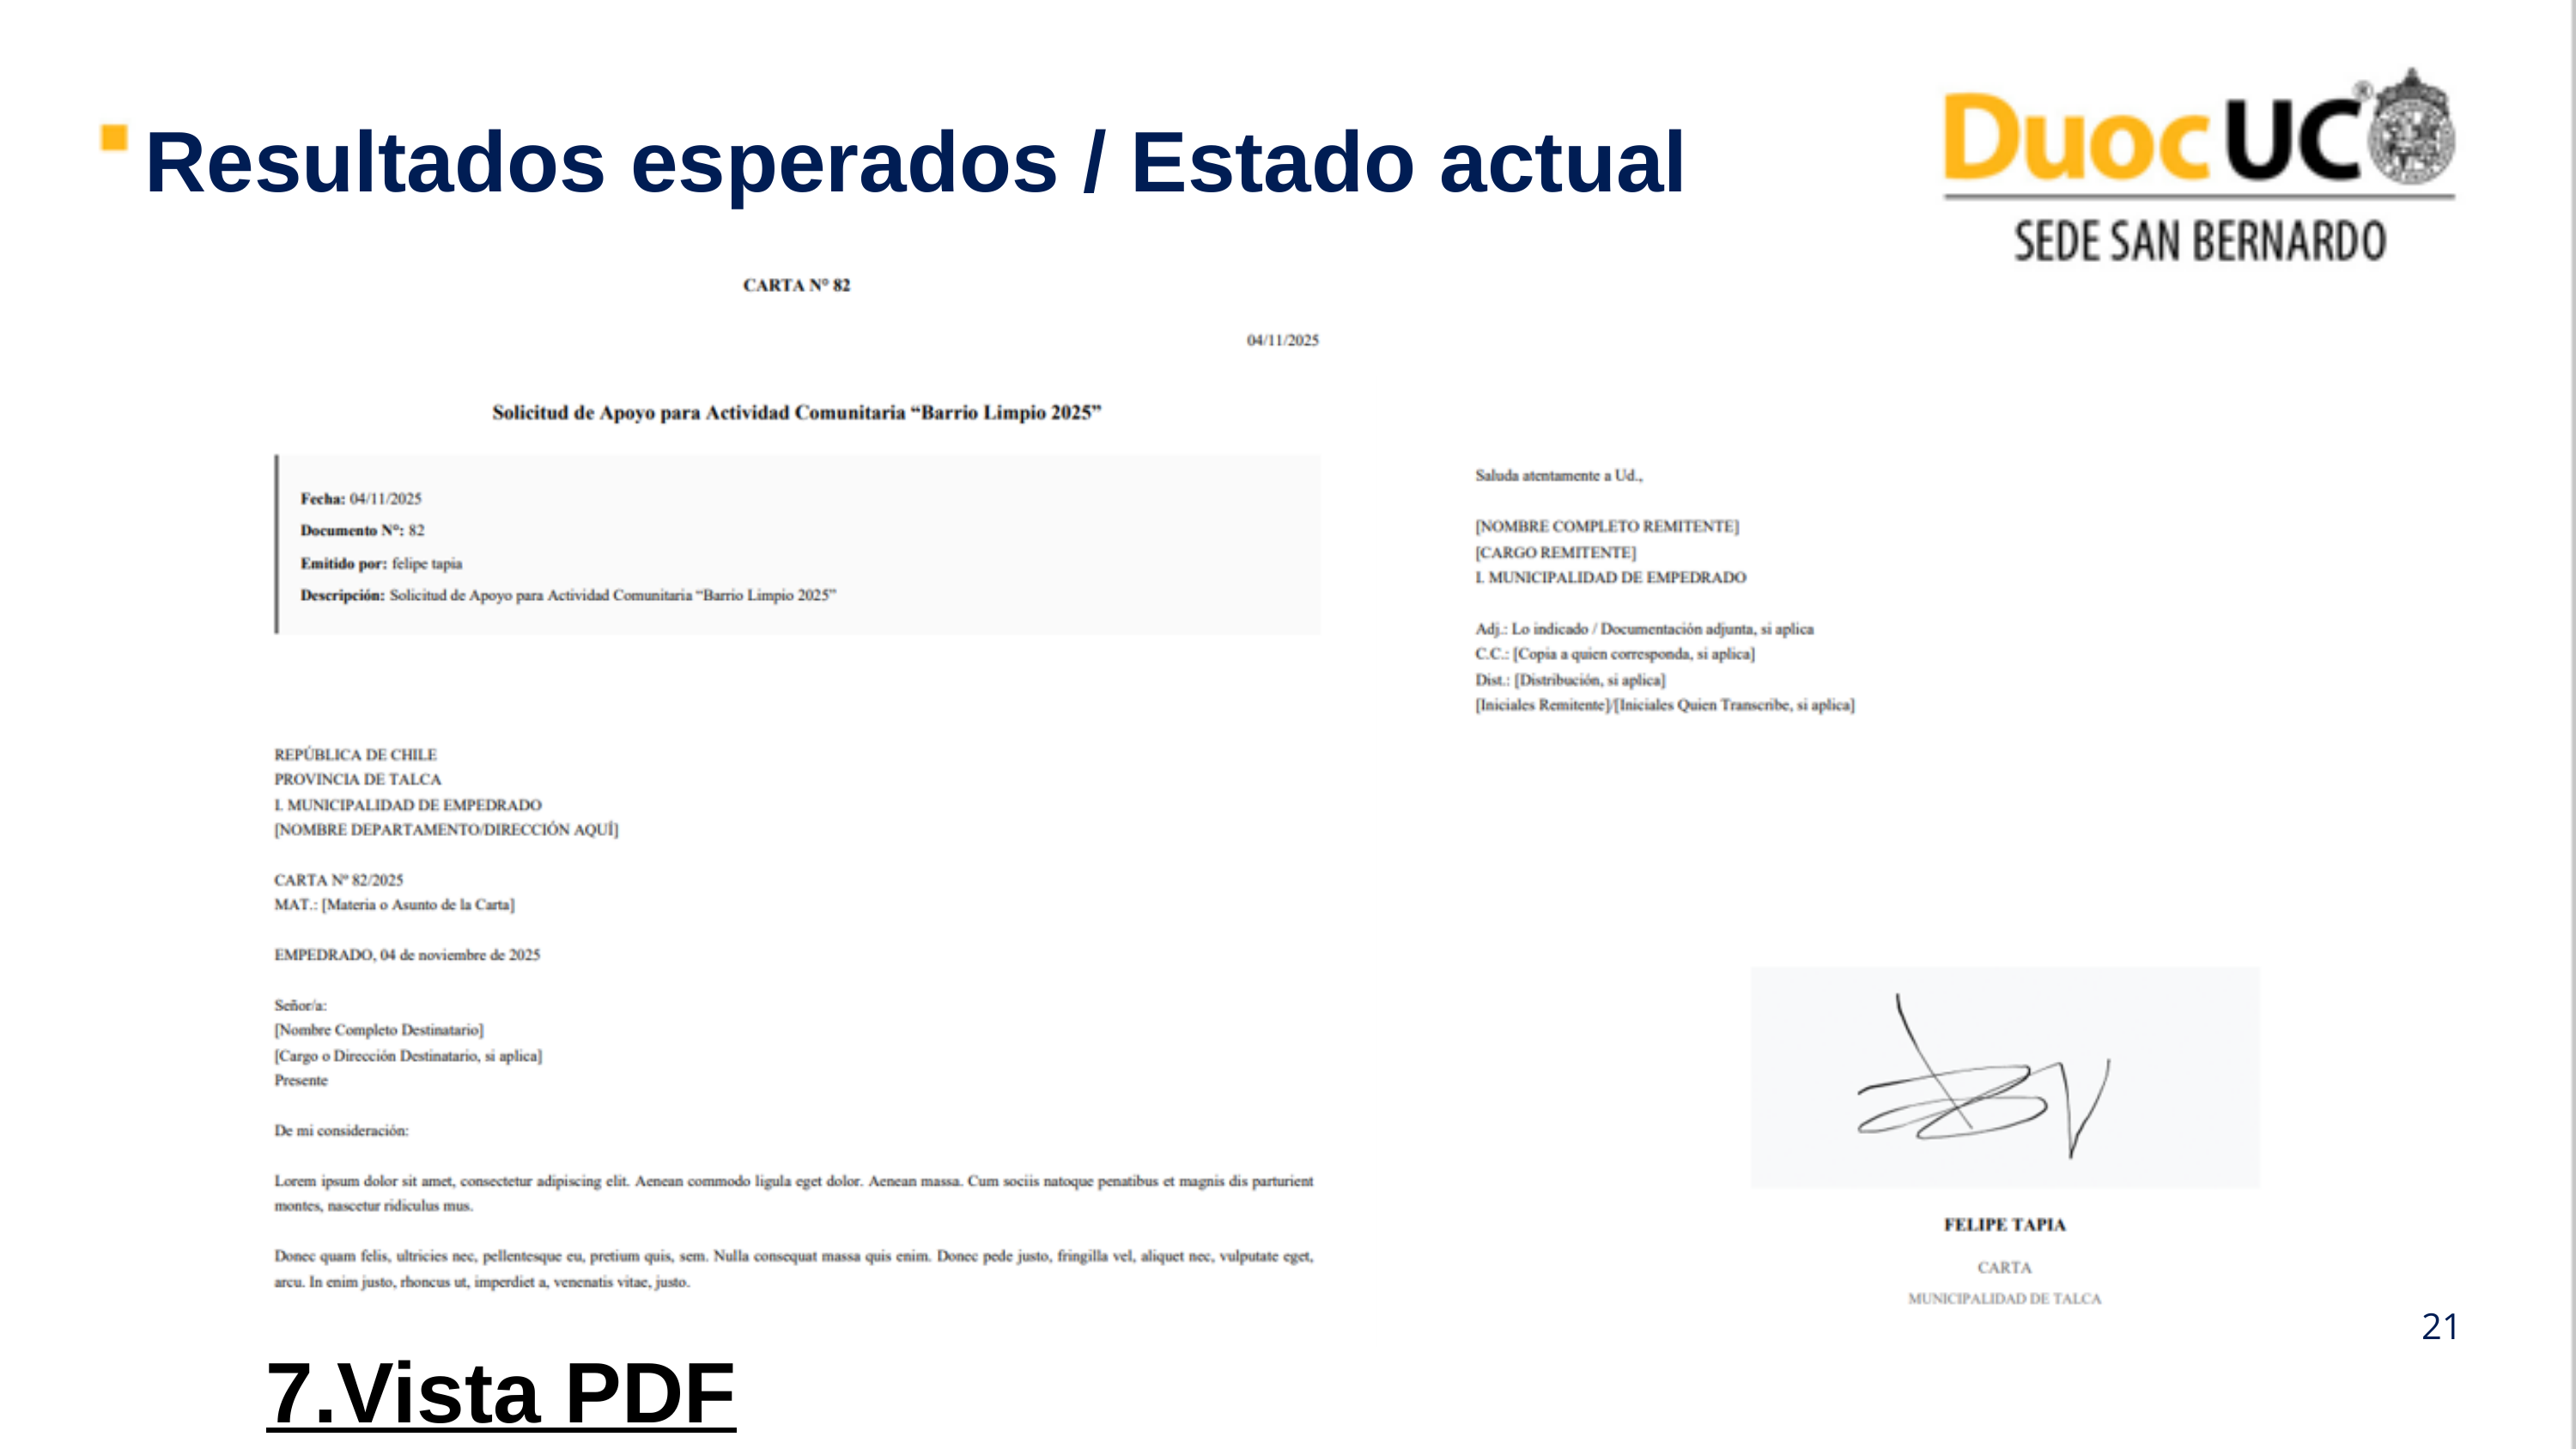

Resultados esperados / Estado actual

7.Vista PDF
21